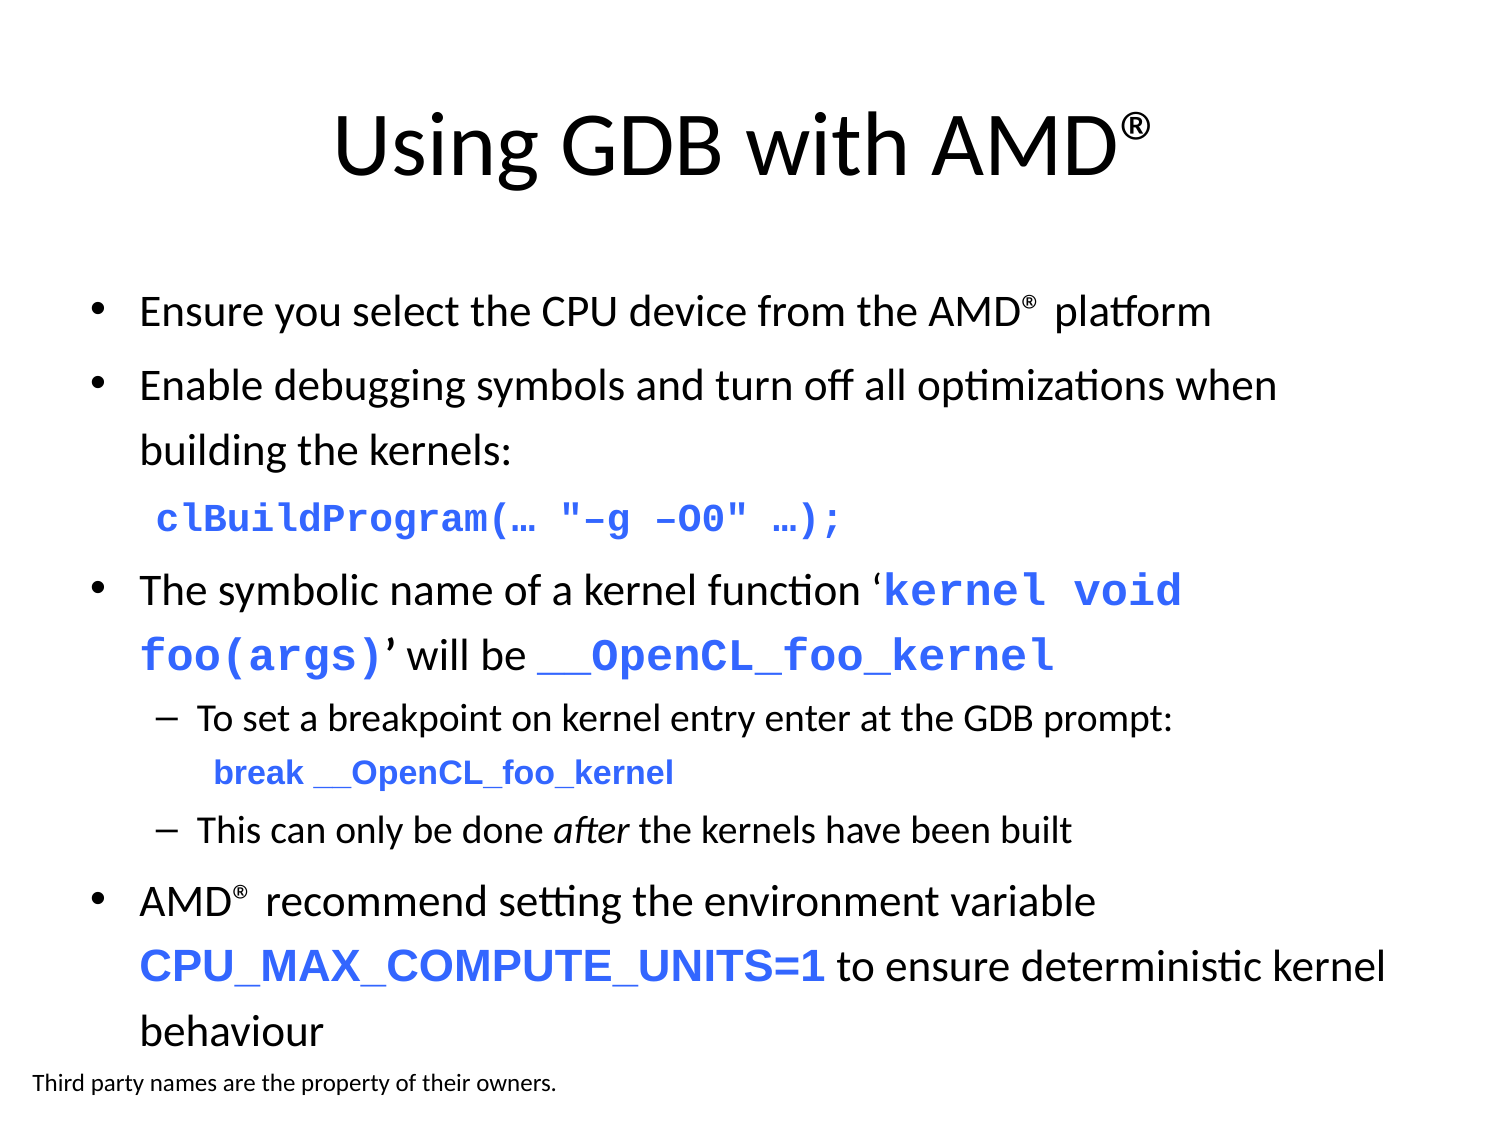

# Using GDB with AMD®
Ensure you select the CPU device from the AMD® platform
Enable debugging symbols and turn off all optimizations when building the kernels:
clBuildProgram(… "–g –O0" …);
The symbolic name of a kernel function ‘kernel void foo(args)’ will be __OpenCL_foo_kernel
To set a breakpoint on kernel entry enter at the GDB prompt:
break __OpenCL_foo_kernel
This can only be done after the kernels have been built
AMD® recommend setting the environment variable CPU_MAX_COMPUTE_UNITS=1 to ensure deterministic kernel behaviour
Third party names are the property of their owners.